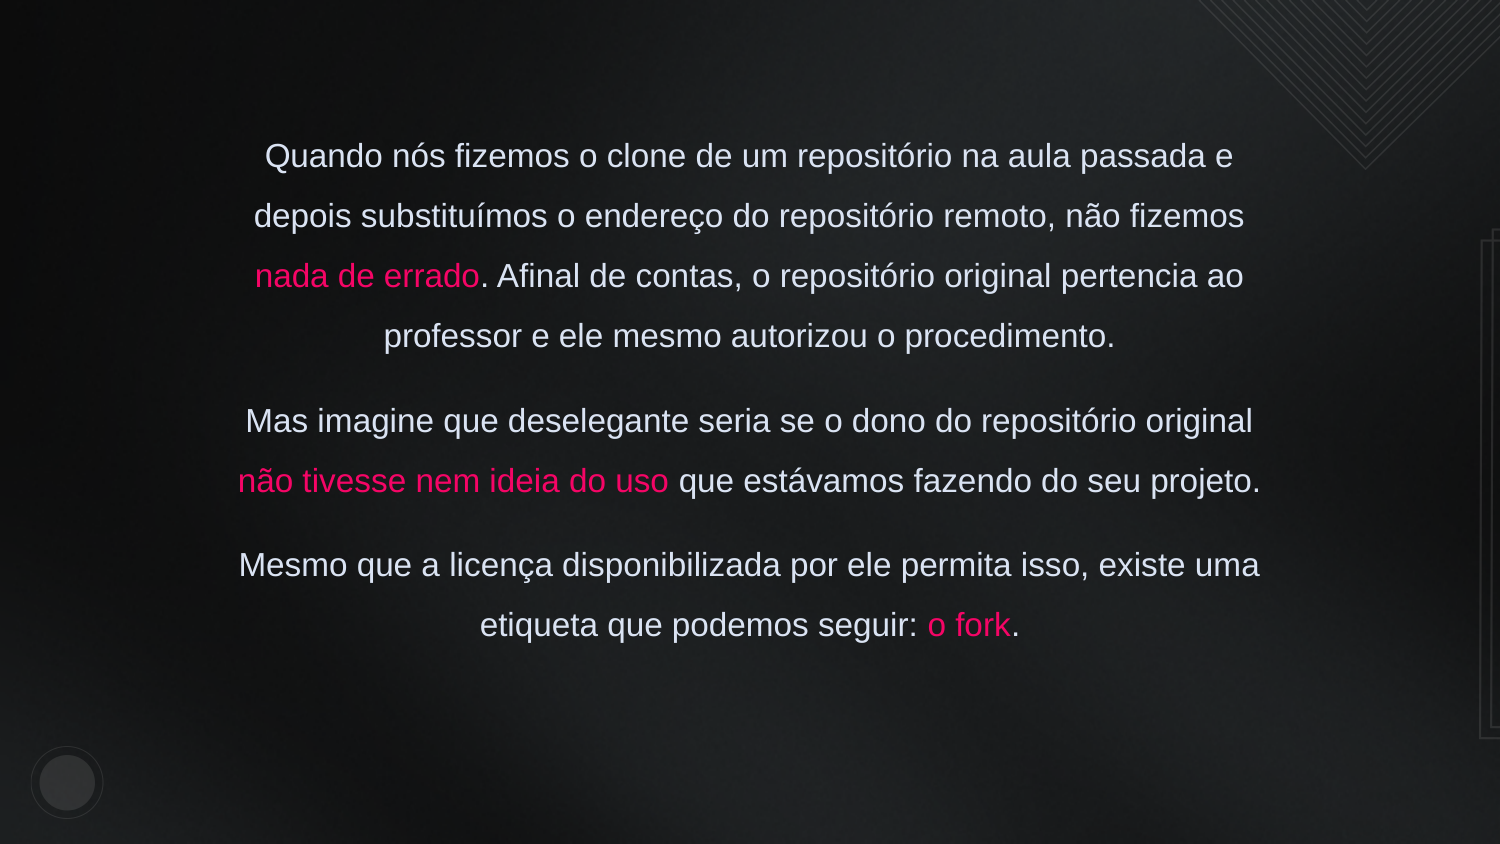

Quando nós fizemos o clone de um repositório na aula passada e depois substituímos o endereço do repositório remoto, não fizemos nada de errado. Afinal de contas, o repositório original pertencia ao professor e ele mesmo autorizou o procedimento.
Mas imagine que deselegante seria se o dono do repositório original não tivesse nem ideia do uso que estávamos fazendo do seu projeto.
Mesmo que a licença disponibilizada por ele permita isso, existe uma etiqueta que podemos seguir: o fork.